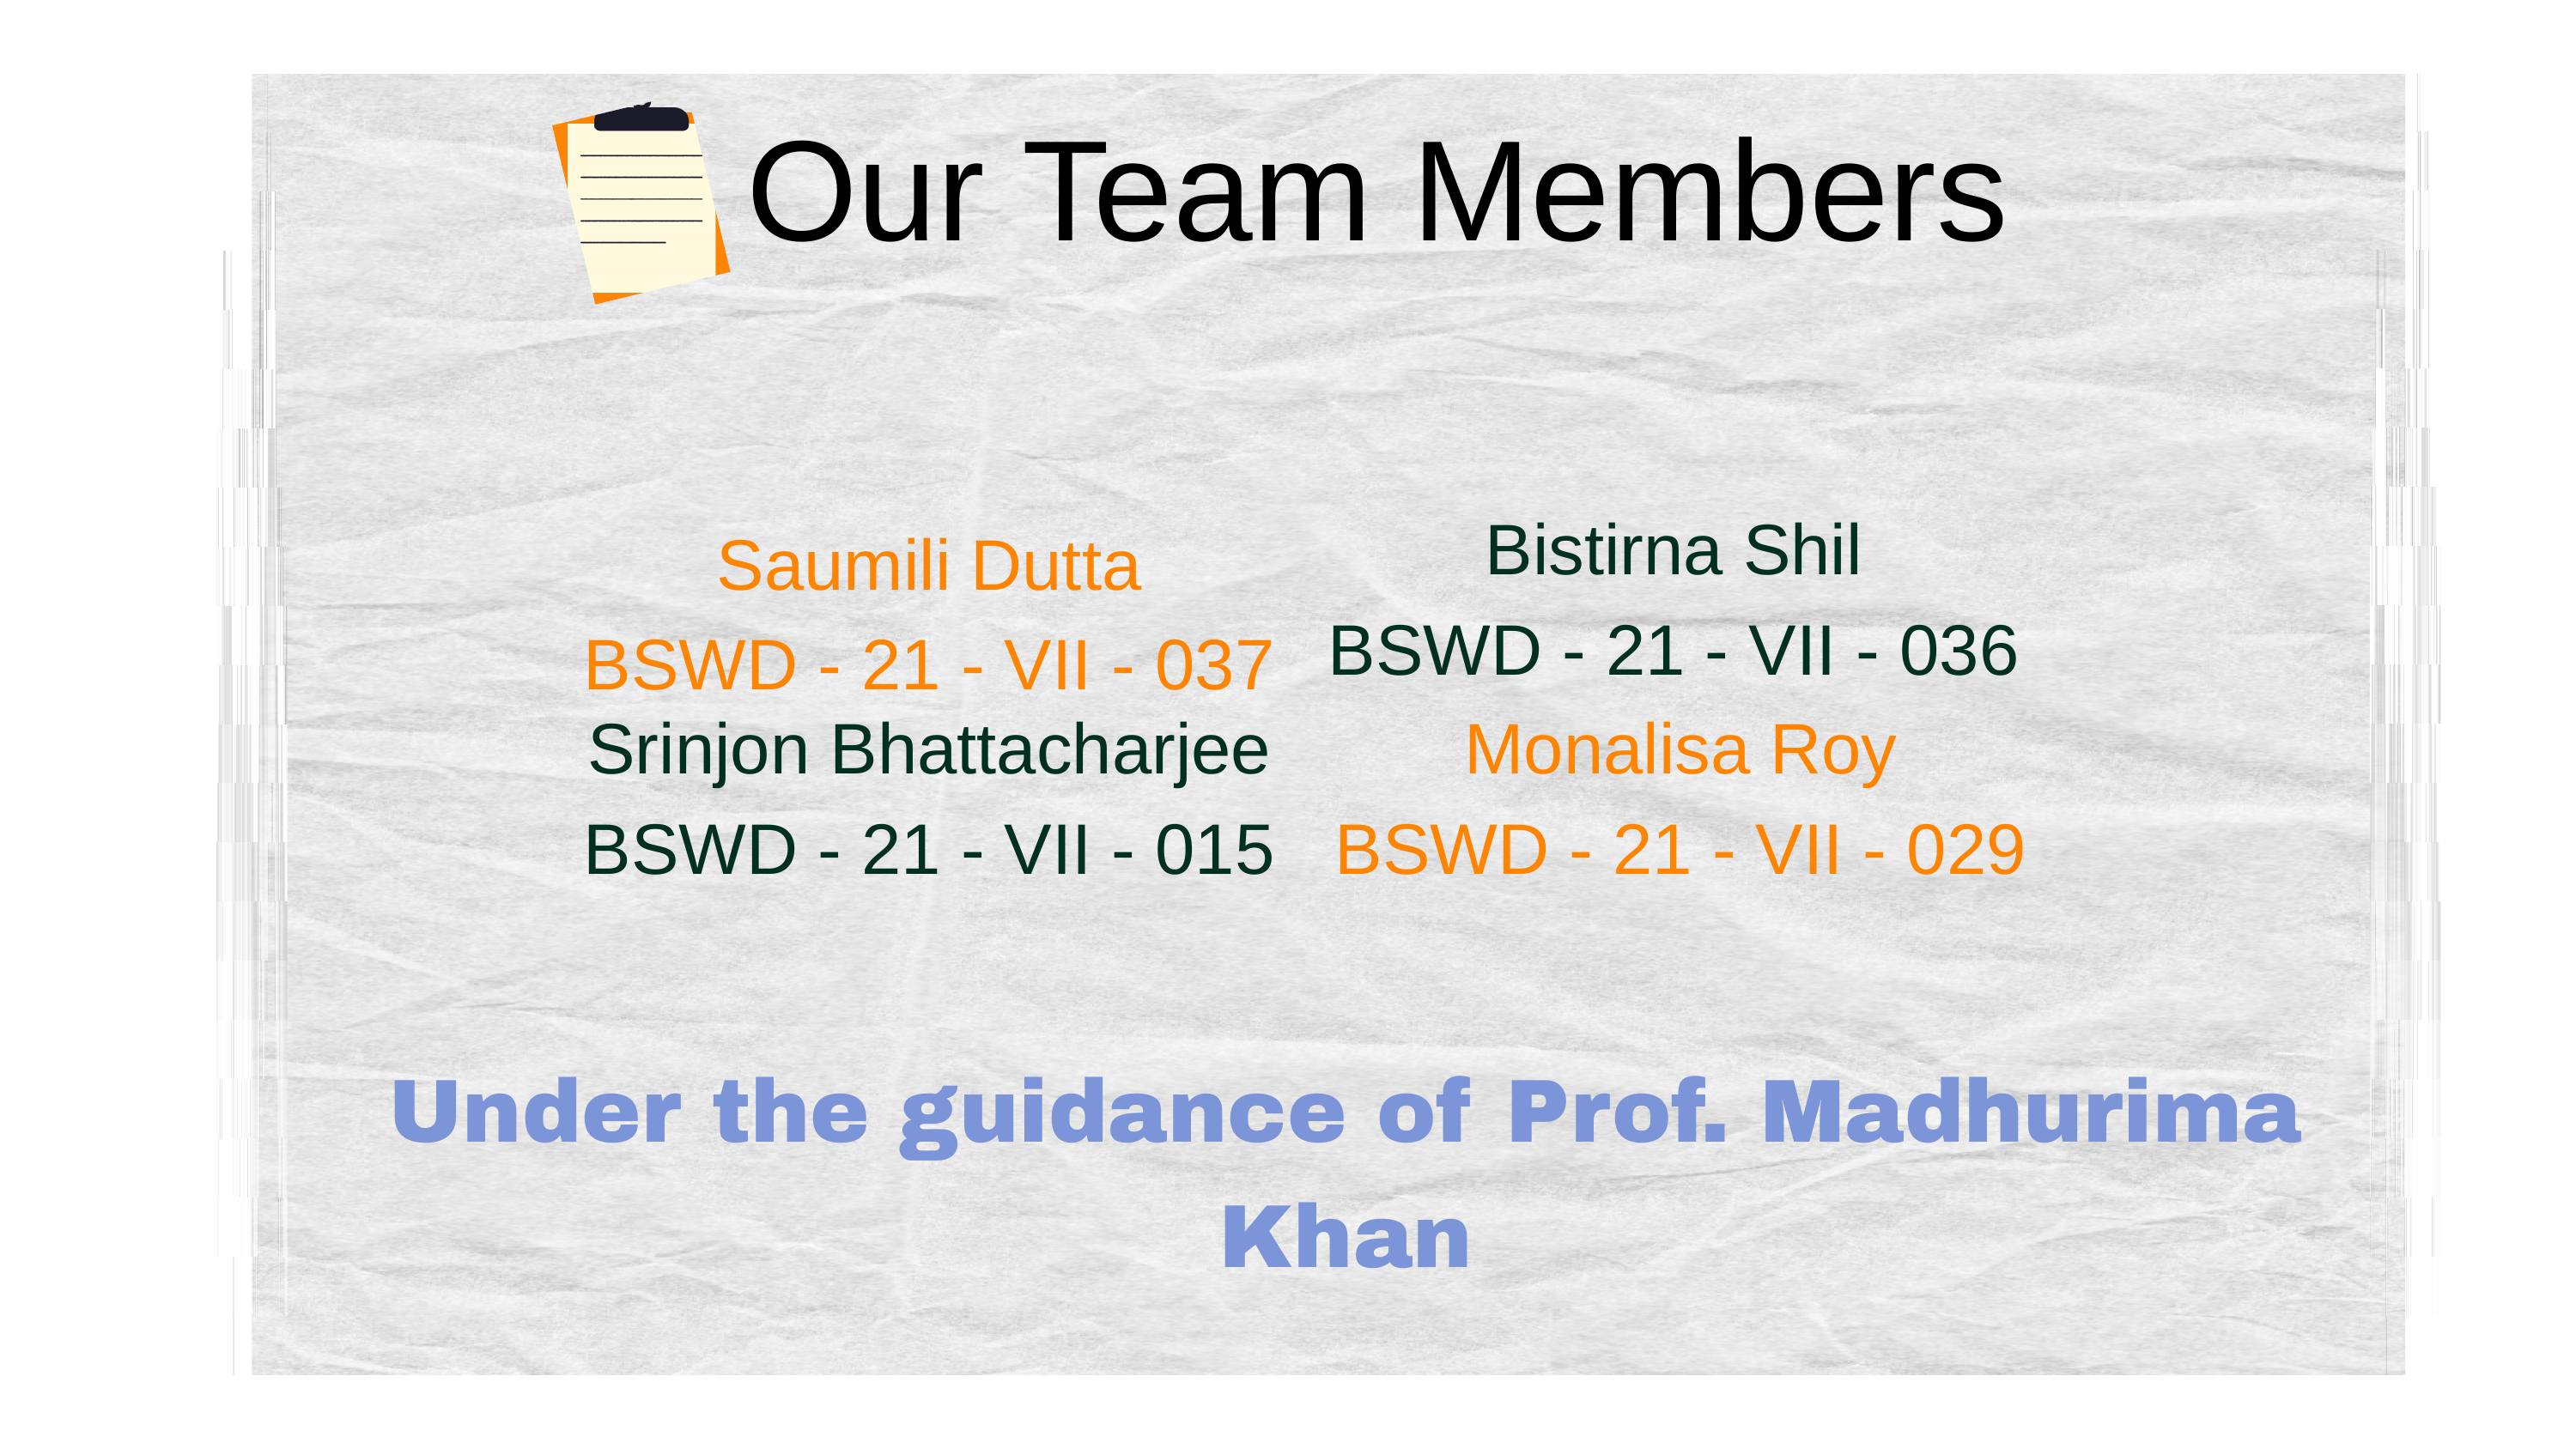

Our Team Members

Bistirna Shil
BSWD - 21 - VII - 036
Saumili Dutta
BSWD - 21 - VII - 037
Srinjon Bhattacharjee
BSWD - 21 - VII - 015
Monalisa Roy
BSWD - 21 - VII - 029

Under the guidance of Prof. Madhurima Khan